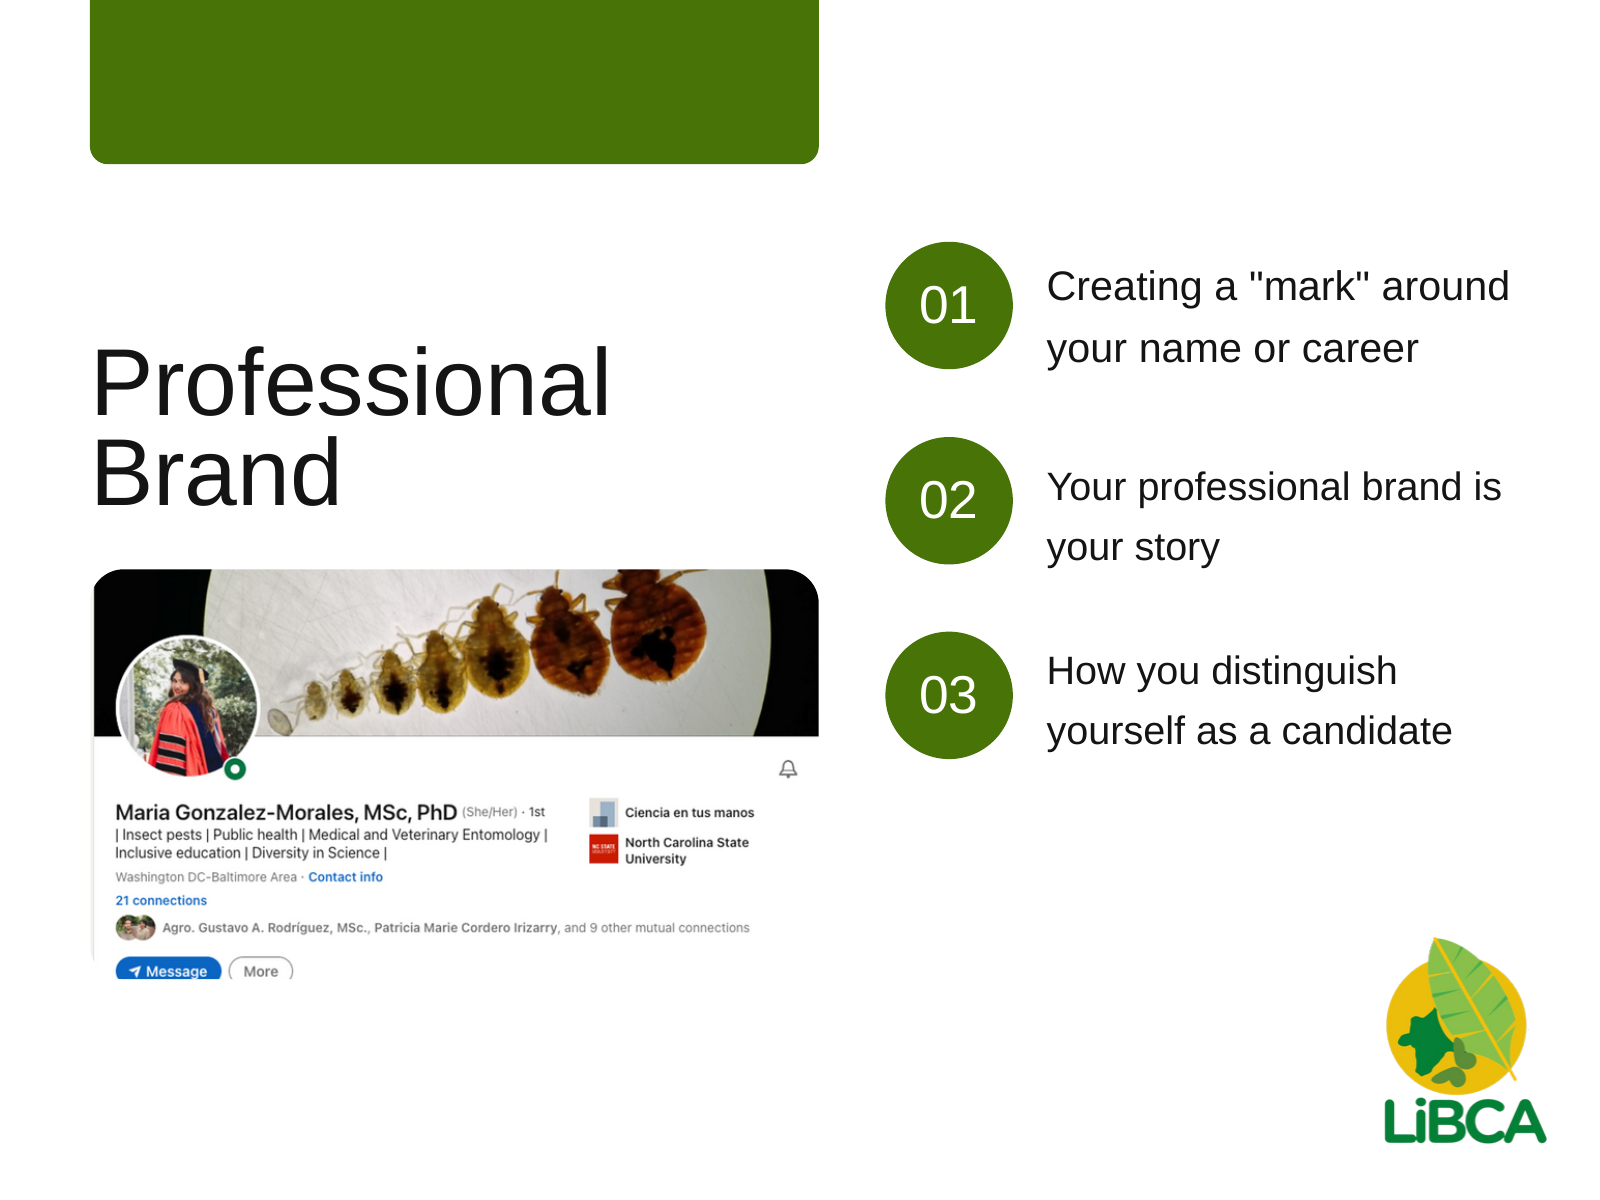

Creating a "mark" around your name or career
01
Professional
Brand

Your professional brand is your story
02

How you distinguish yourself as a candidate
03
04